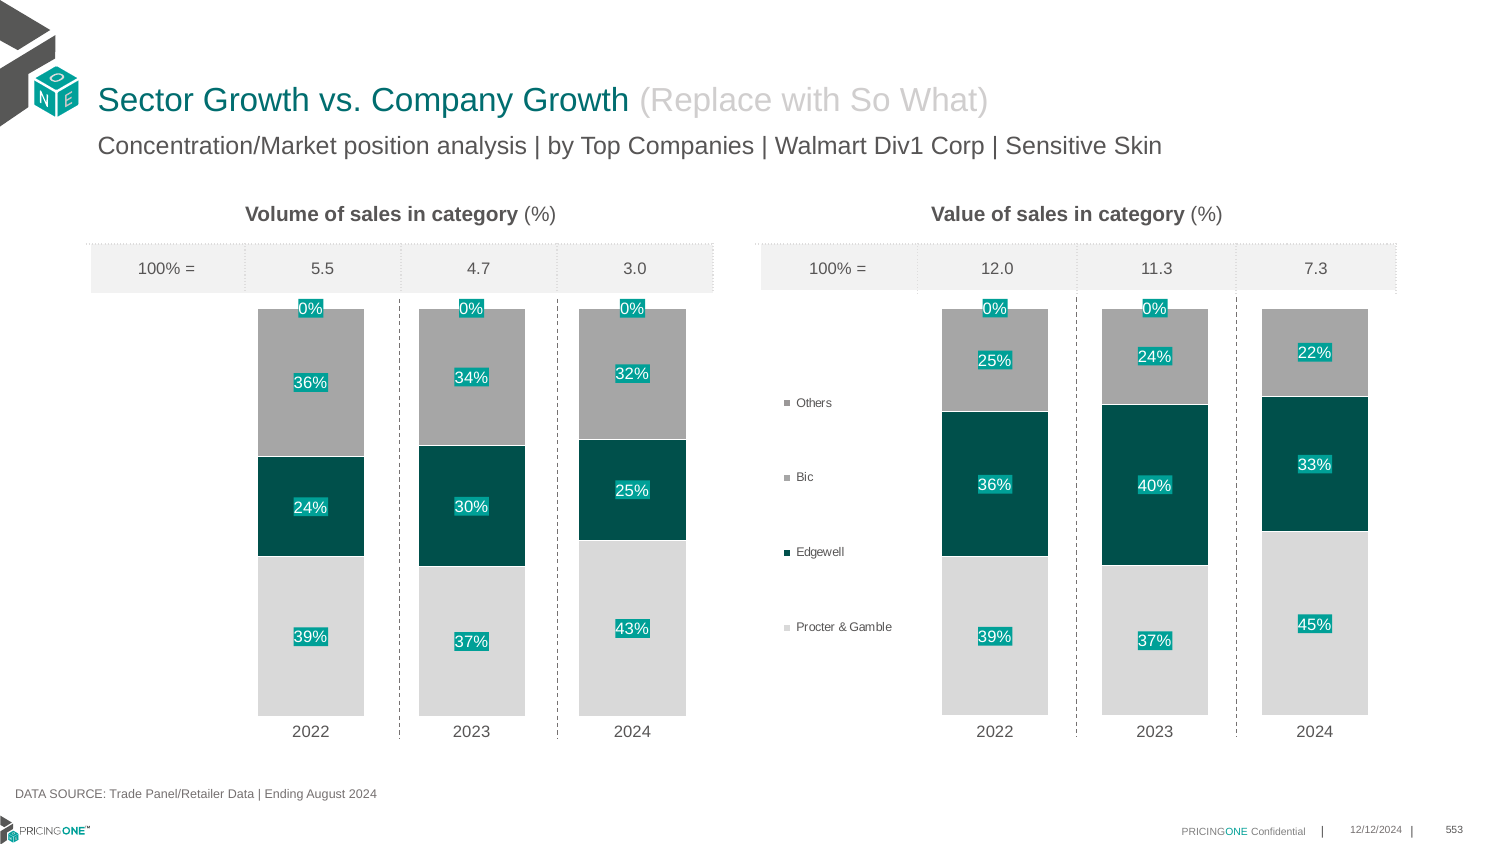

# Sector Growth vs. Company Growth (Replace with So What)
Concentration/Market position analysis | by Top Companies | Walmart Div1 Corp | Sensitive Skin
| Volume of sales in category (%) |  |  |  |
| --- | --- | --- | --- |
| 100% = | 5.5 | 4.7 | 3.0 |
| Value of sales in category (%) |  |  |  |
| --- | --- | --- | --- |
| 100% = | 12.0 | 11.3 | 7.3 |

### Chart

| Category | Procter & Gamble | Edgewell | Bic | Others |
|---|---|---|---|---|
| 2022 | 0.3913155730929372 | 0.24453449831654245 | 0.36414610503347616 | 3.8235570441937644e-06 |
| 2023 | 0.36731633925449325 | 0.2957579772305131 | 0.336917955876472 | 7.727638521676992e-06 |
| 2024 | 0.4313811826884055 | 0.24804083999780344 | 0.32057797731379106 | 0.0 |

### Chart

| Category | Procter & Gamble | Edgewell | Bic | Others |
|---|---|---|---|---|
| 2022 | 0.39030709541768044 | 0.3550868733035471 | 0.25460328137204014 | 2.749906732329995e-06 |
| 2023 | 0.3689199966992737 | 0.39578080769338375 | 0.23529813314180623 | 1.0624655362741671e-06 |
| 2024 | 0.45173822227095345 | 0.3313275835079727 | 0.21693419422107382 | 0.0 |
DATA SOURCE: Trade Panel/Retailer Data | Ending August 2024

12/12/2024
553